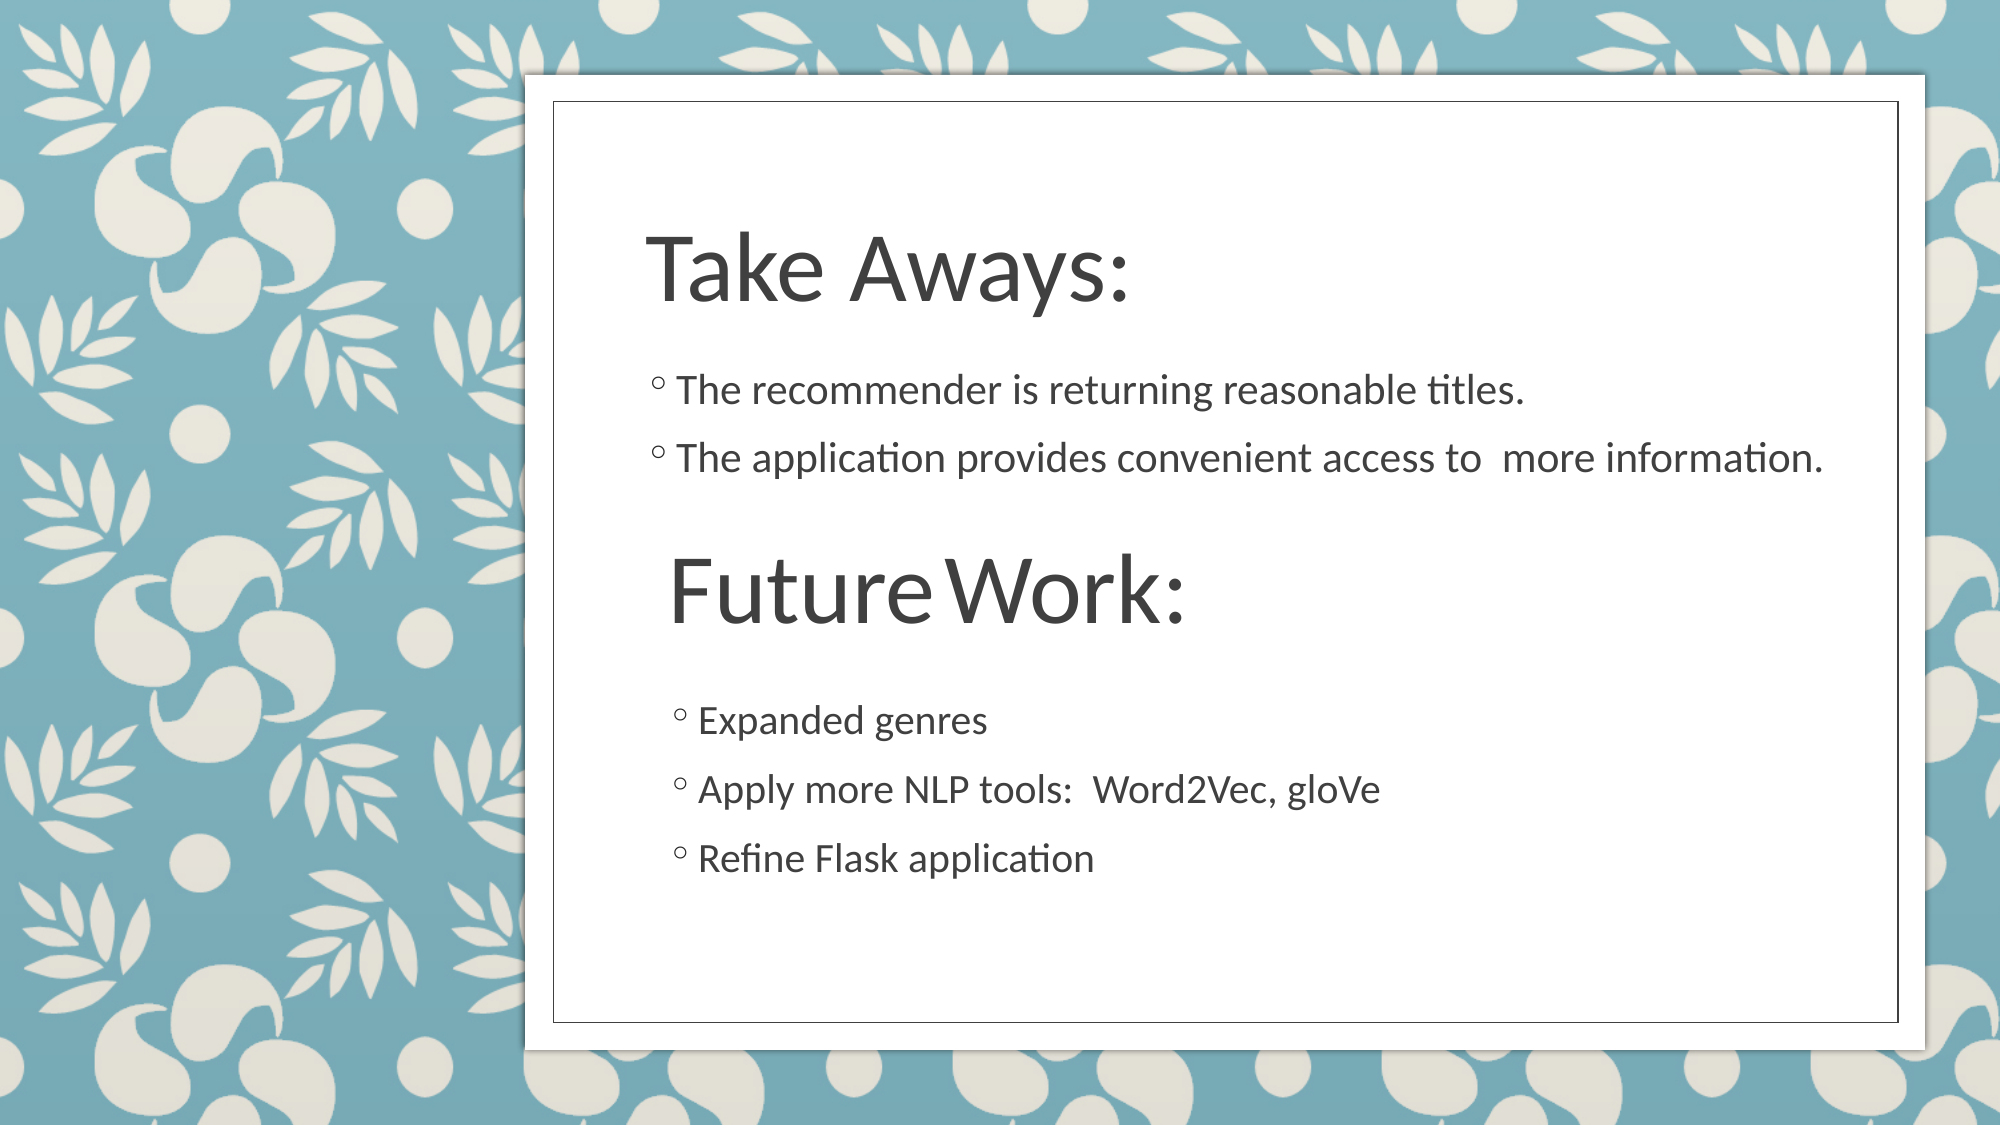

# Take Aways:
The recommender is returning reasonable titles.
The application provides convenient access to  more information.

Future Work:
Expanded genres
Apply more NLP tools:  Word2Vec, gloVe
Refine Flask application